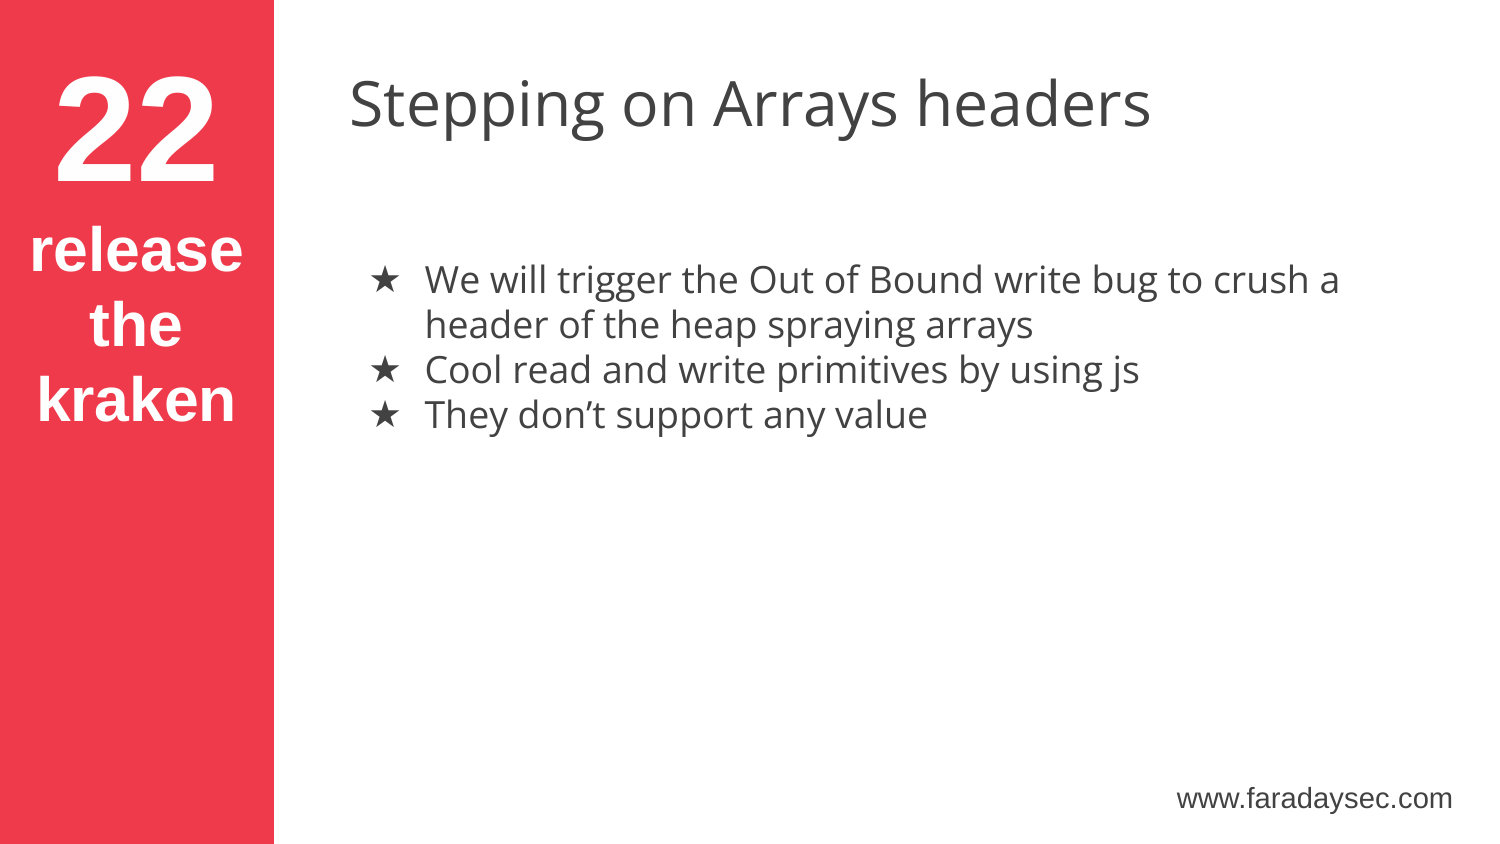

Stepping on Arrays headers
22
release the kraken
We will trigger the Out of Bound write bug to crush a header of the heap spraying arrays
Cool read and write primitives by using js
They don’t support any value